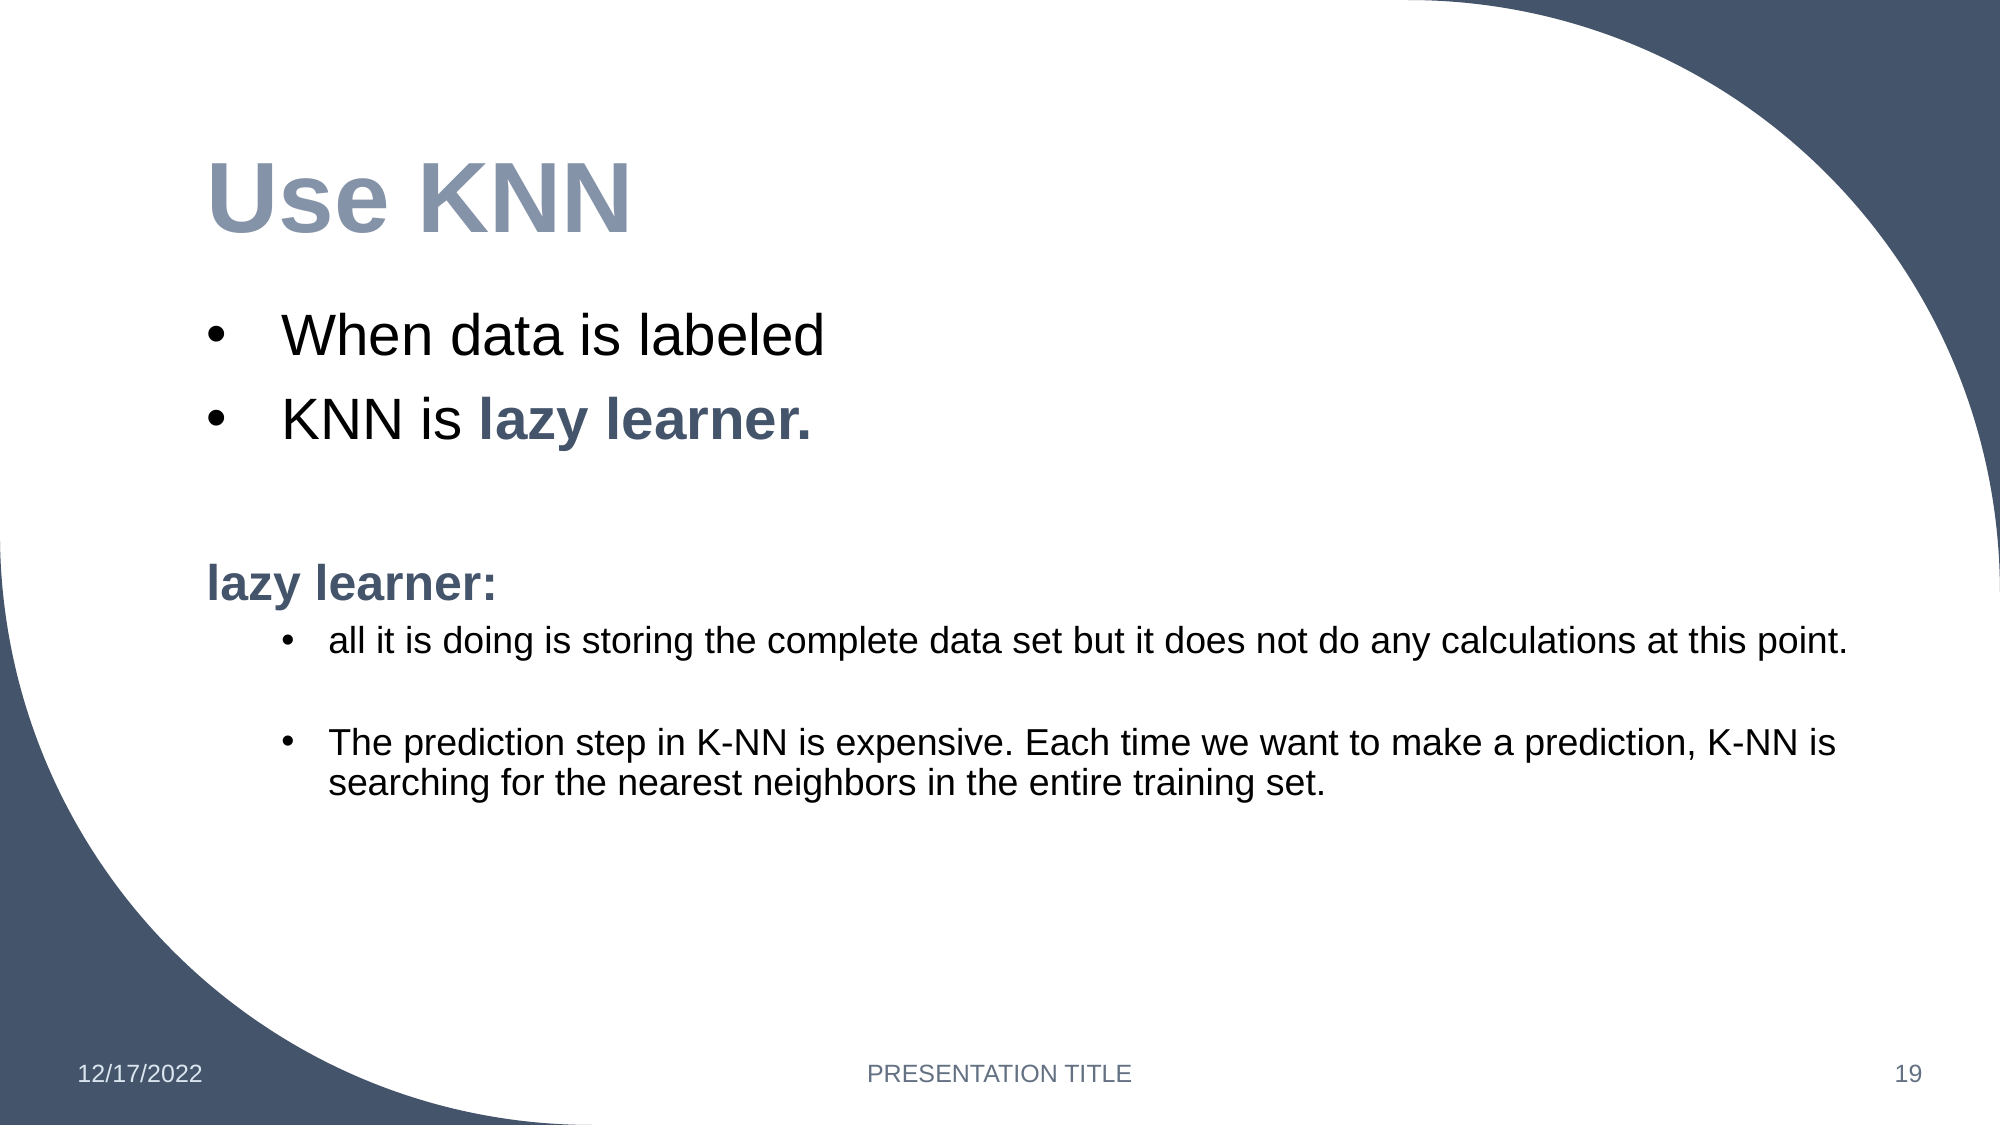

# Use KNN
When data is labeled
KNN is lazy learner.

lazy learner:
all it is doing is storing the complete data set but it does not do any calculations at this point.

The prediction step in K-NN is expensive. Each time we want to make a prediction, K-NN is searching for the nearest neighbors in the entire training set.

12/17/2022
PRESENTATION TITLE
19